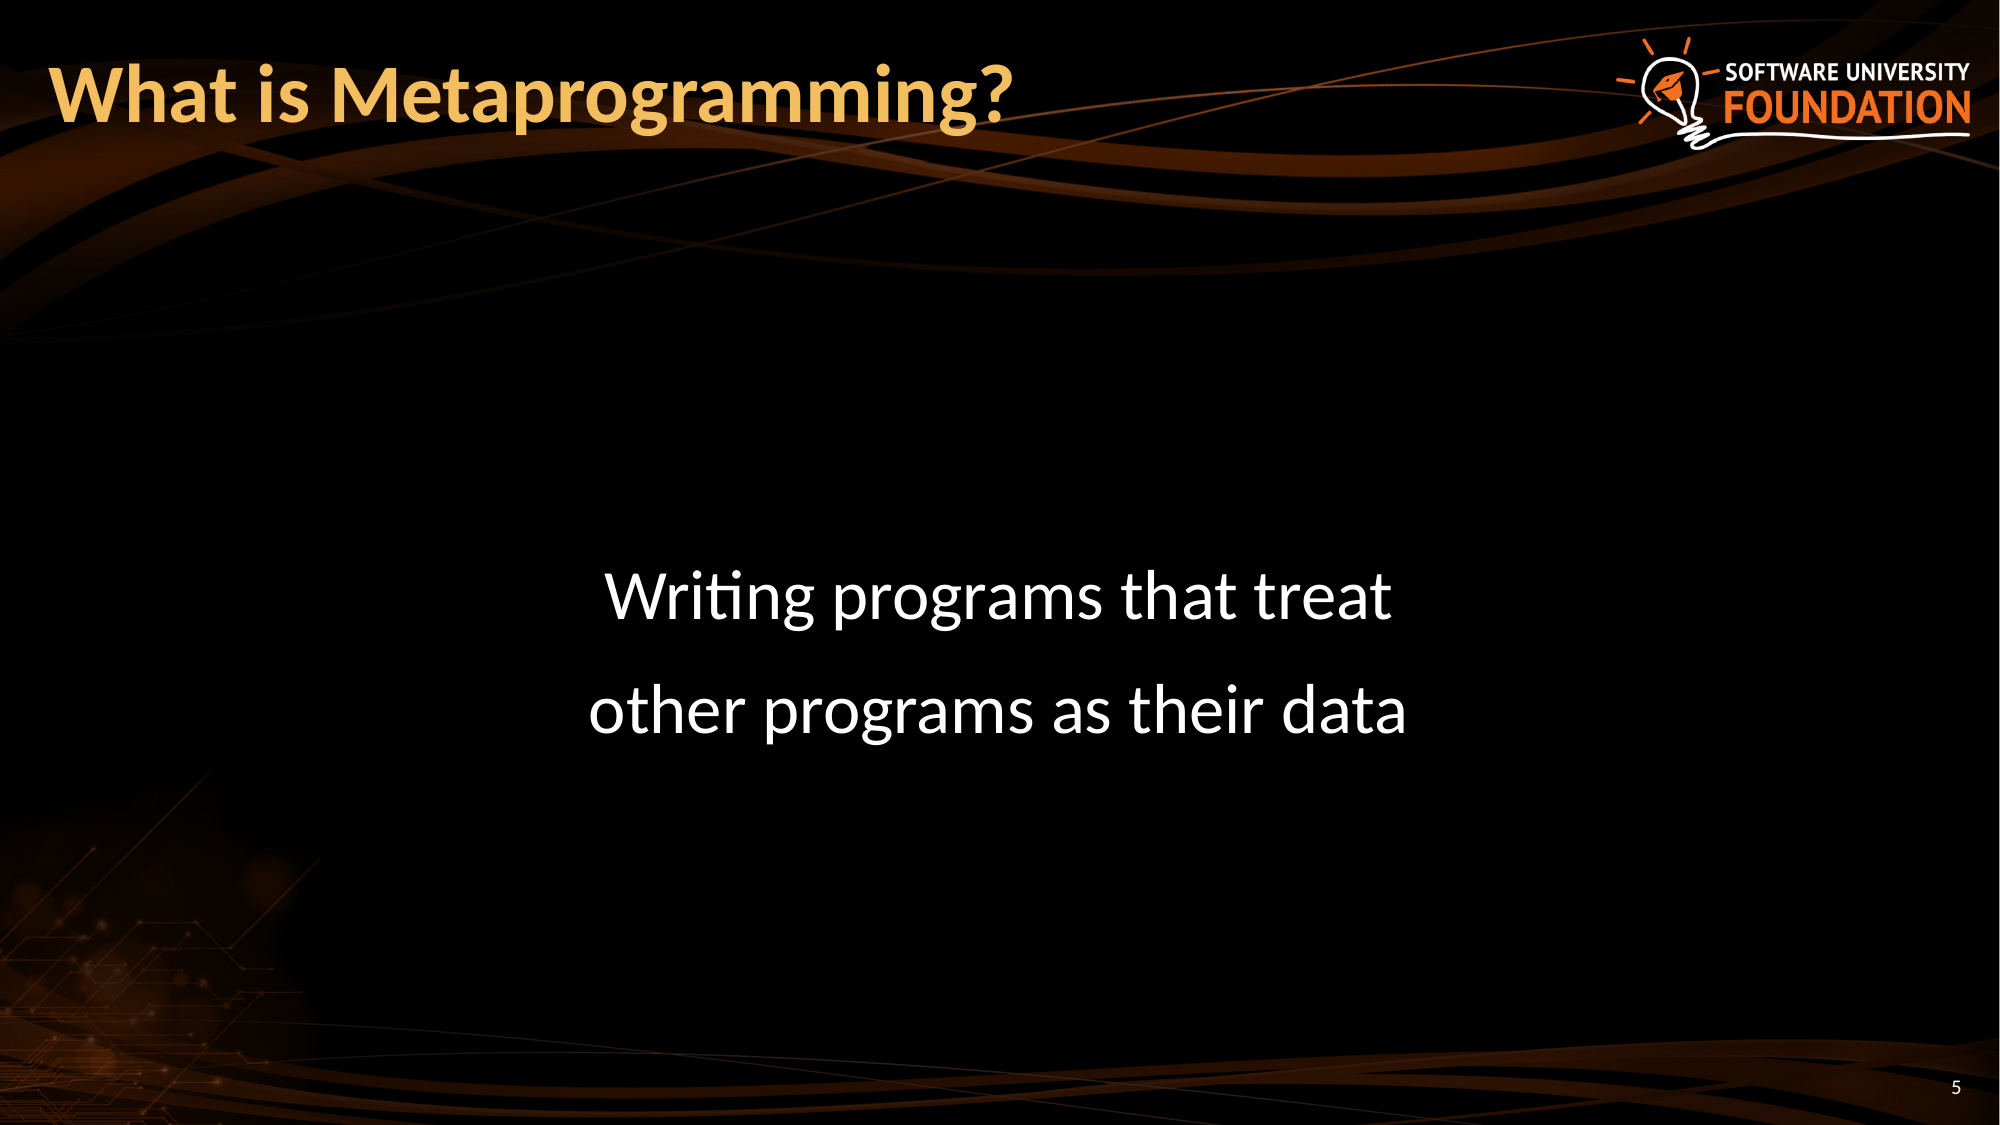

# What is Metaprogramming?
Writing programs that treat
other programs as their data
5